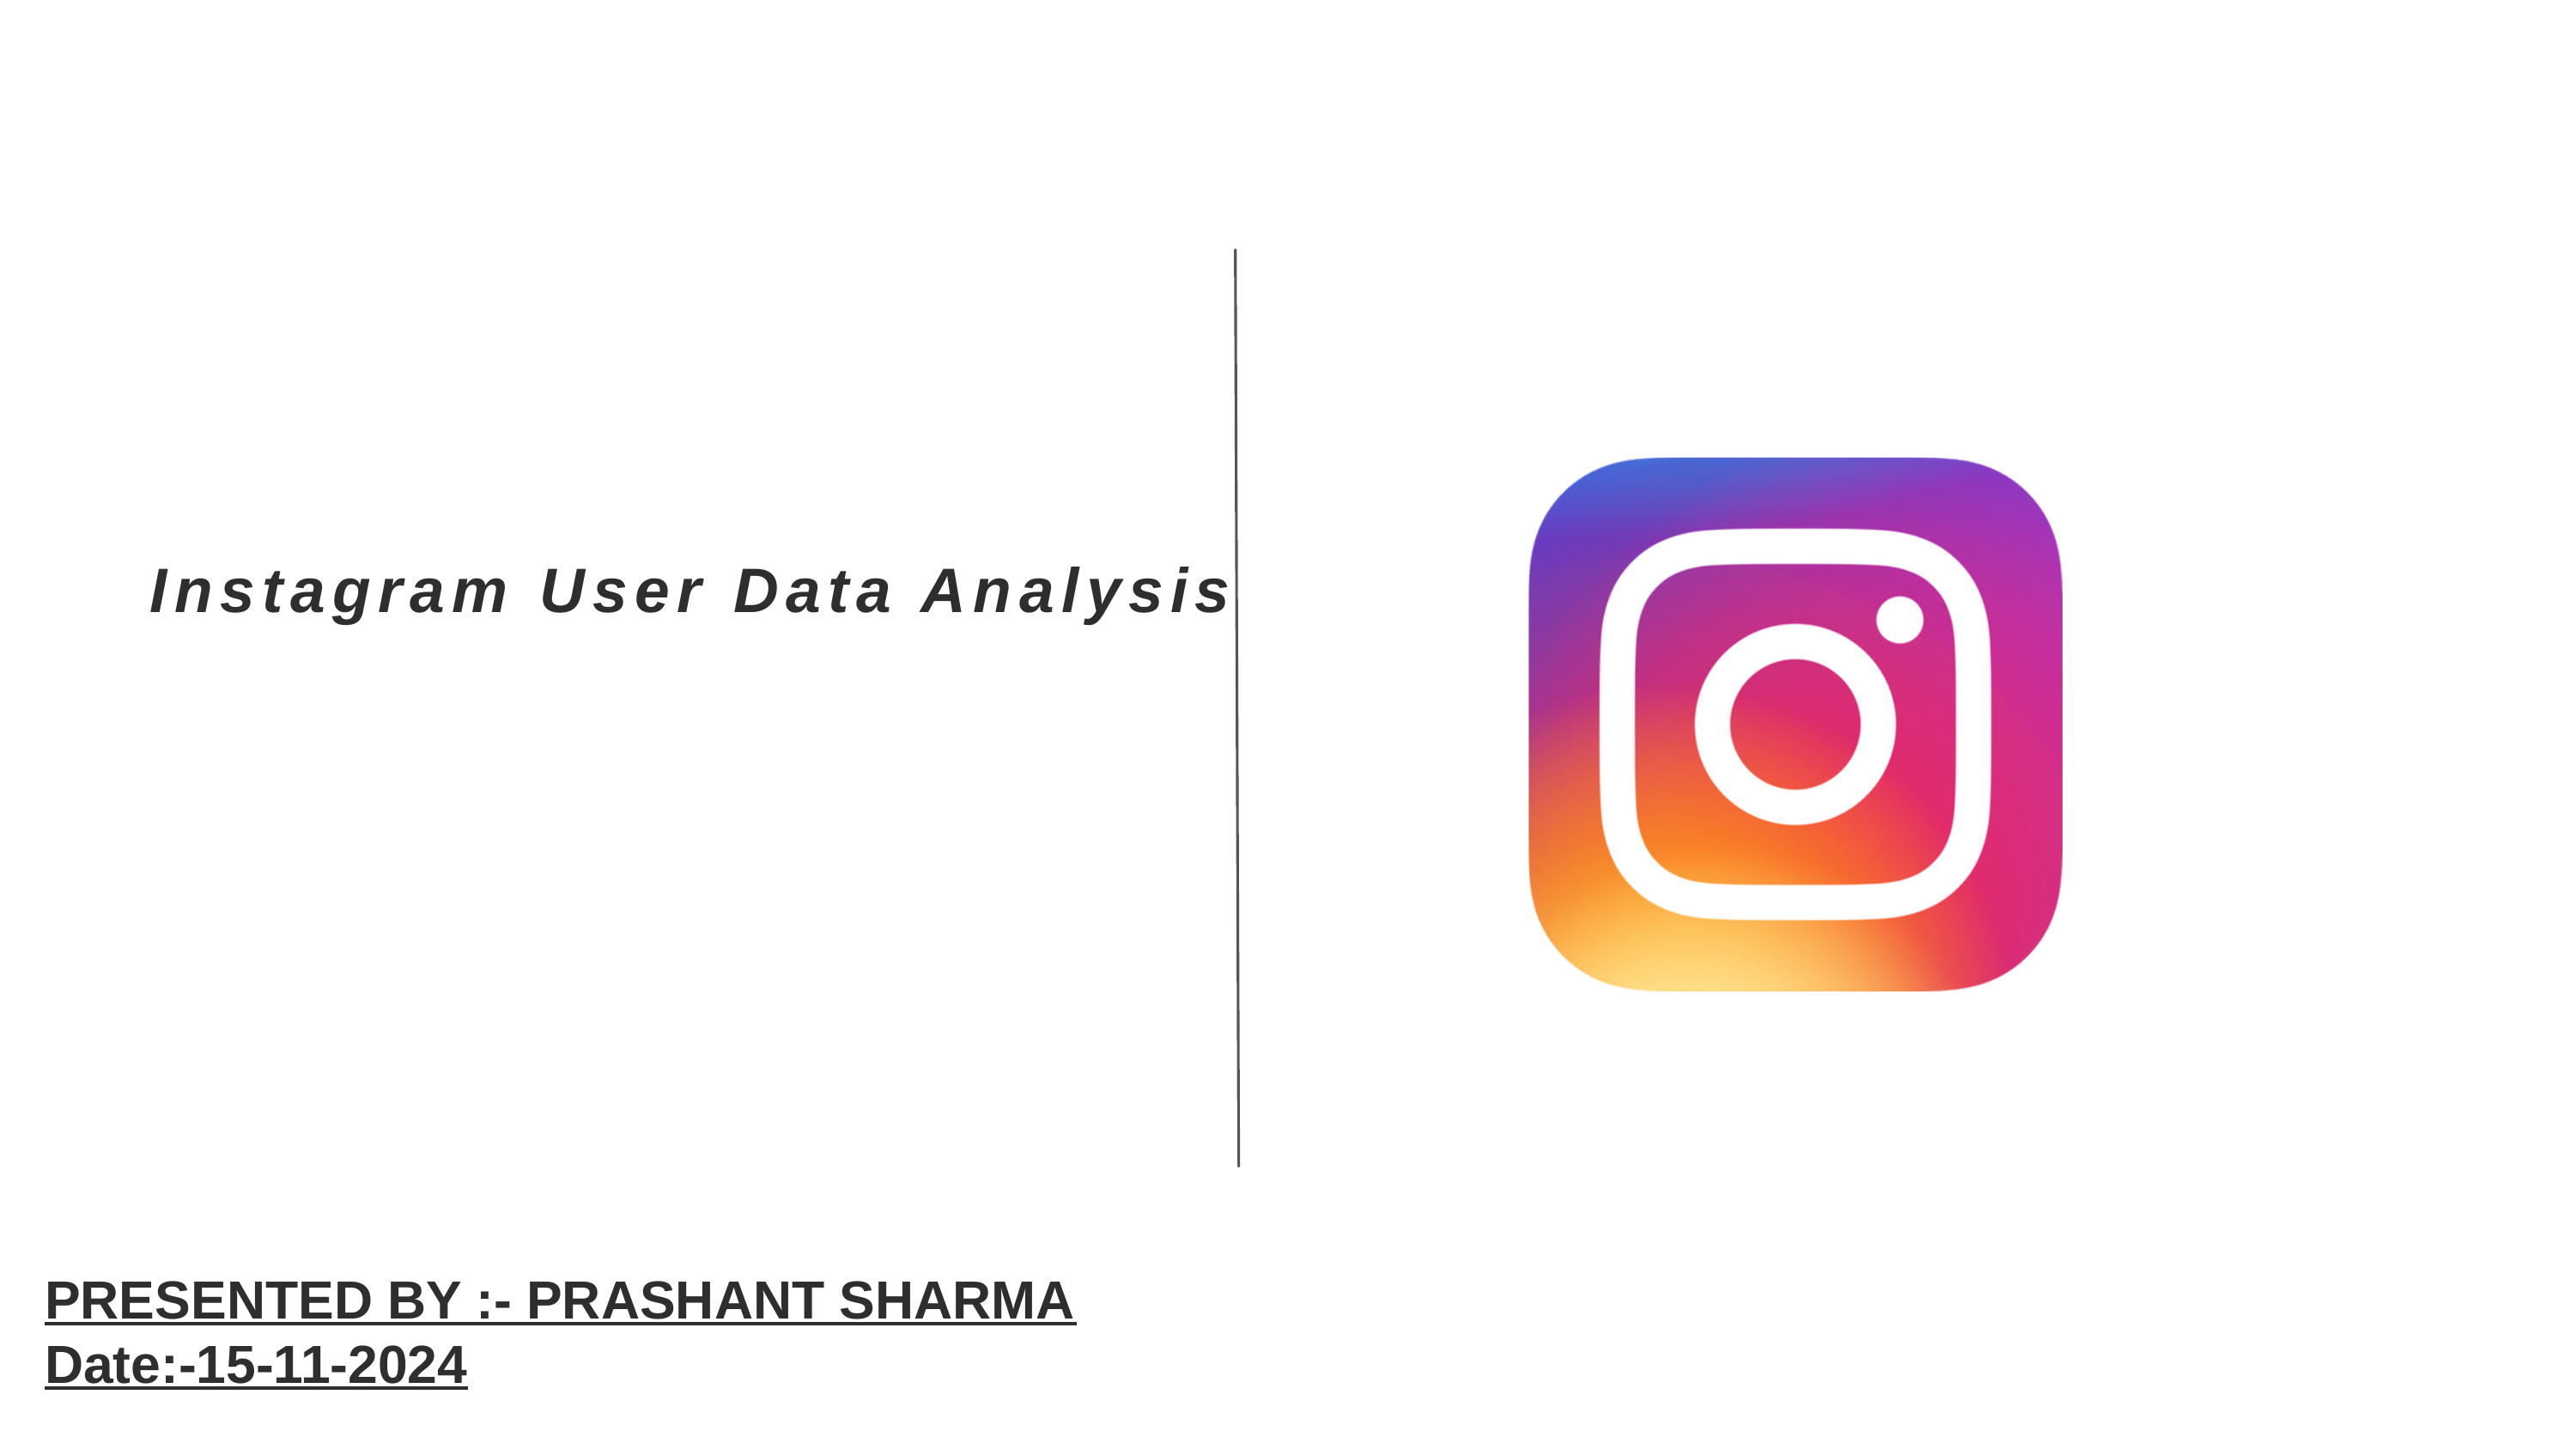

Instagram User Data Analysis

PRESENTED BY :- PRASHANT SHARMA
Date:-15-11-2024